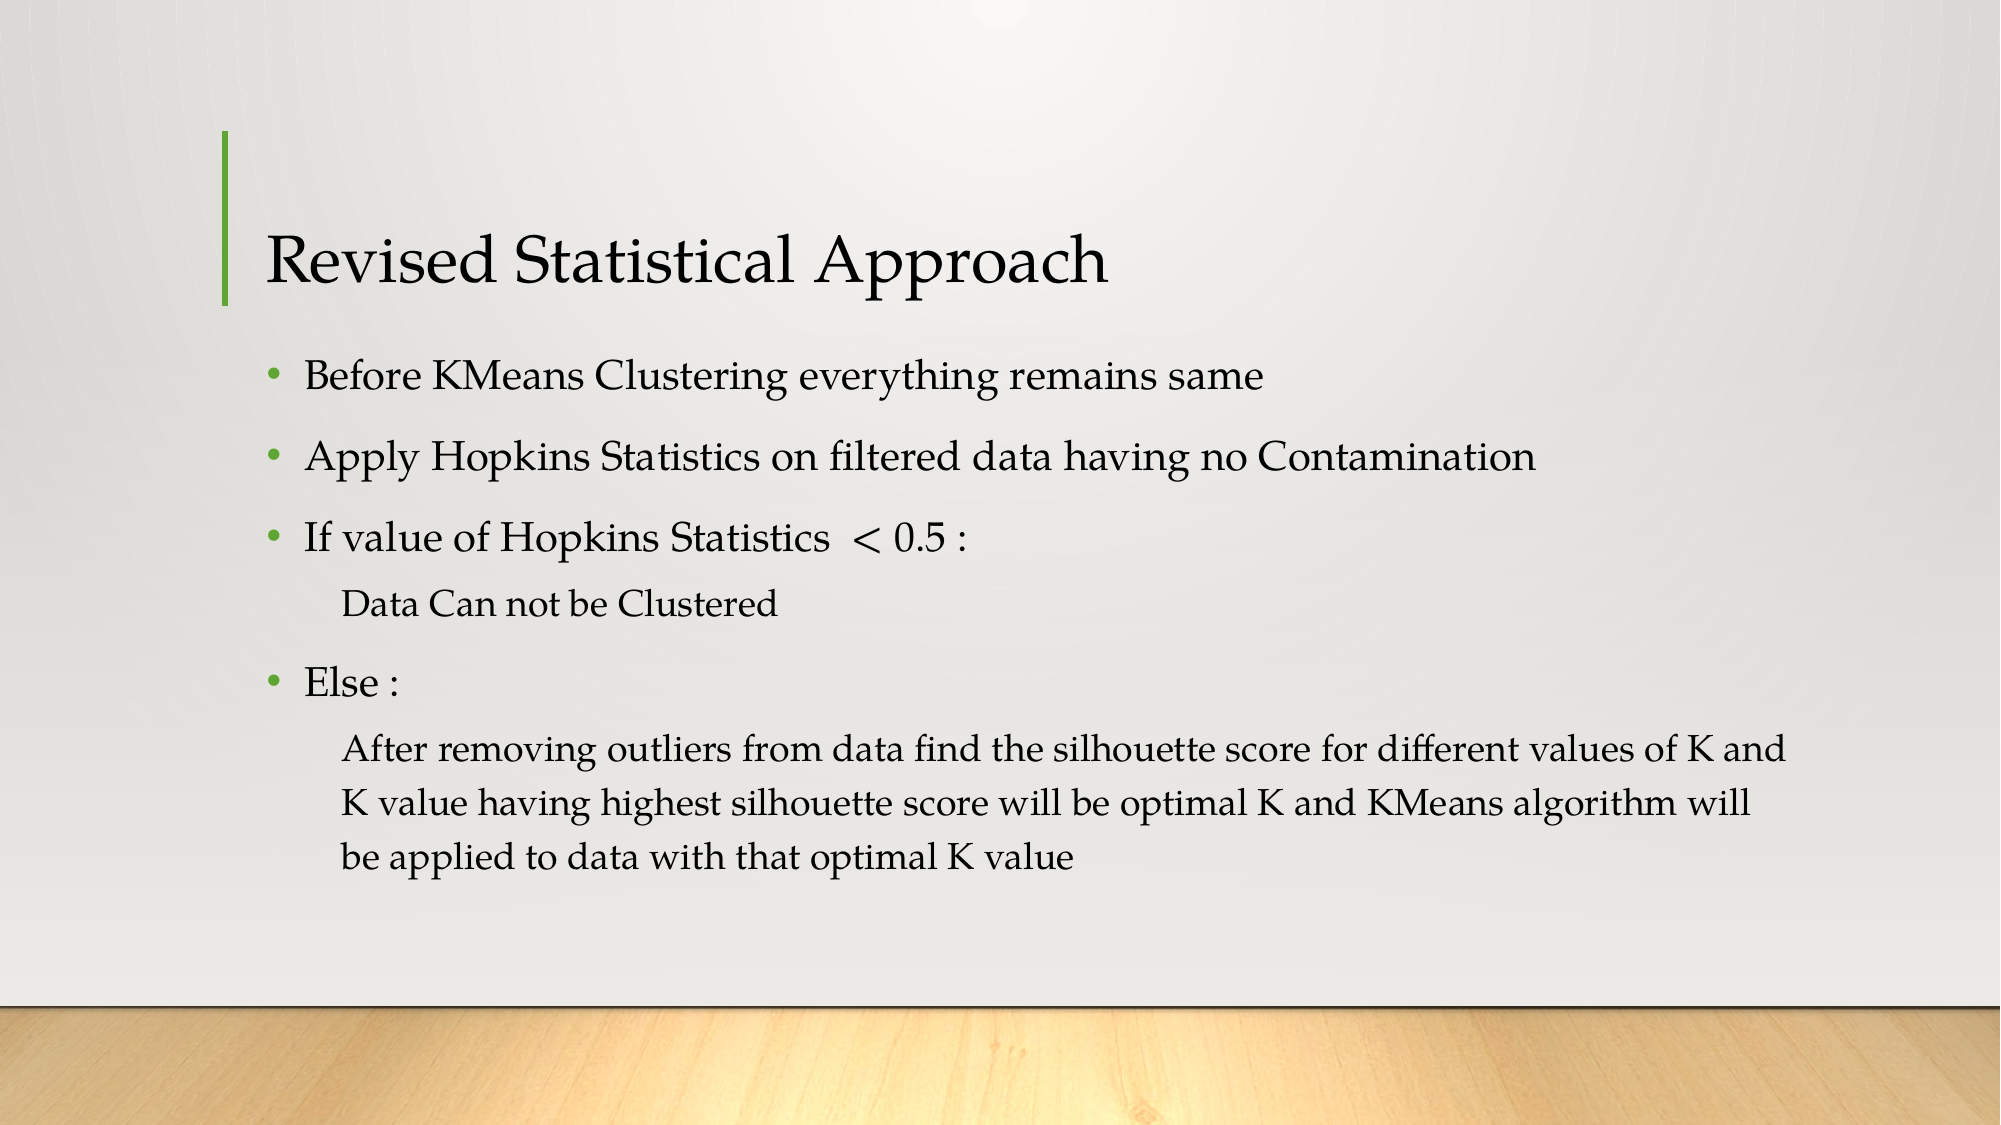

# Revised Statistical Approach
Before KMeans Clustering everything remains same
Apply Hopkins Statistics on filtered data having no Contamination
If value of Hopkins Statistics  < 0.5 :
Data Can not be Clustered
Else :
After removing outliers from data find the silhouette score for different values of K and K value having highest silhouette score will be optimal K and KMeans algorithm will be applied to data with that optimal K value